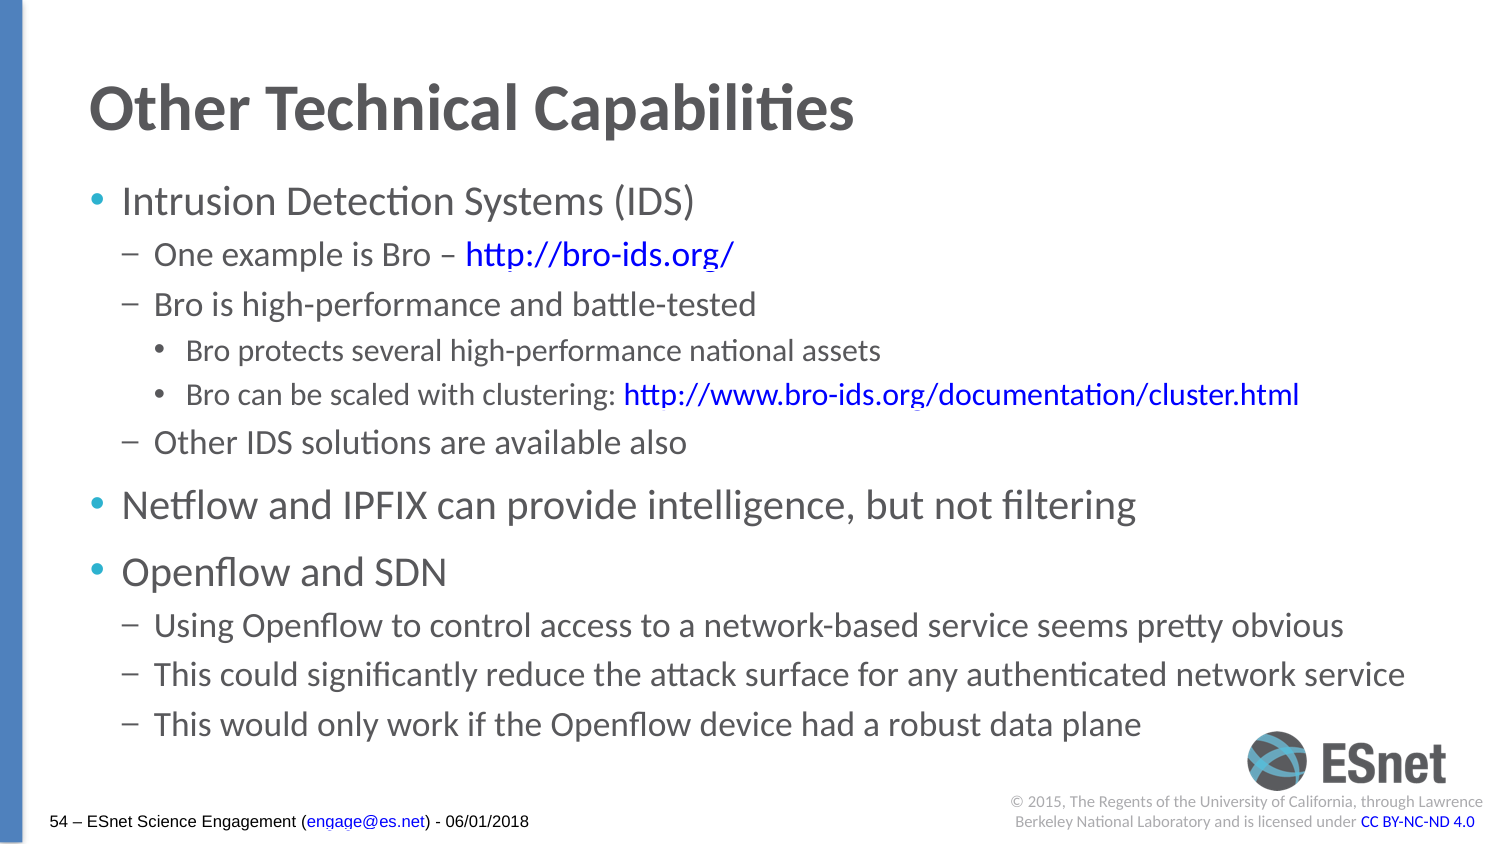

Other Technical Capabilities
Intrusion Detection Systems (IDS)
One example is Bro – http://bro-ids.org/
Bro is high-performance and battle-tested
Bro protects several high-performance national assets
Bro can be scaled with clustering: http://www.bro-ids.org/documentation/cluster.html
Other IDS solutions are available also
Netflow and IPFIX can provide intelligence, but not filtering
Openflow and SDN
Using Openflow to control access to a network-based service seems pretty obvious
This could significantly reduce the attack surface for any authenticated network service
This would only work if the Openflow device had a robust data plane

© 2015, The Regents of the University of California, through Lawrence Berkeley National Laboratory and is licensed under CC BY-NC-ND 4.0
54 – ESnet Science Engagement (engage@es.net) - 06/01/2018